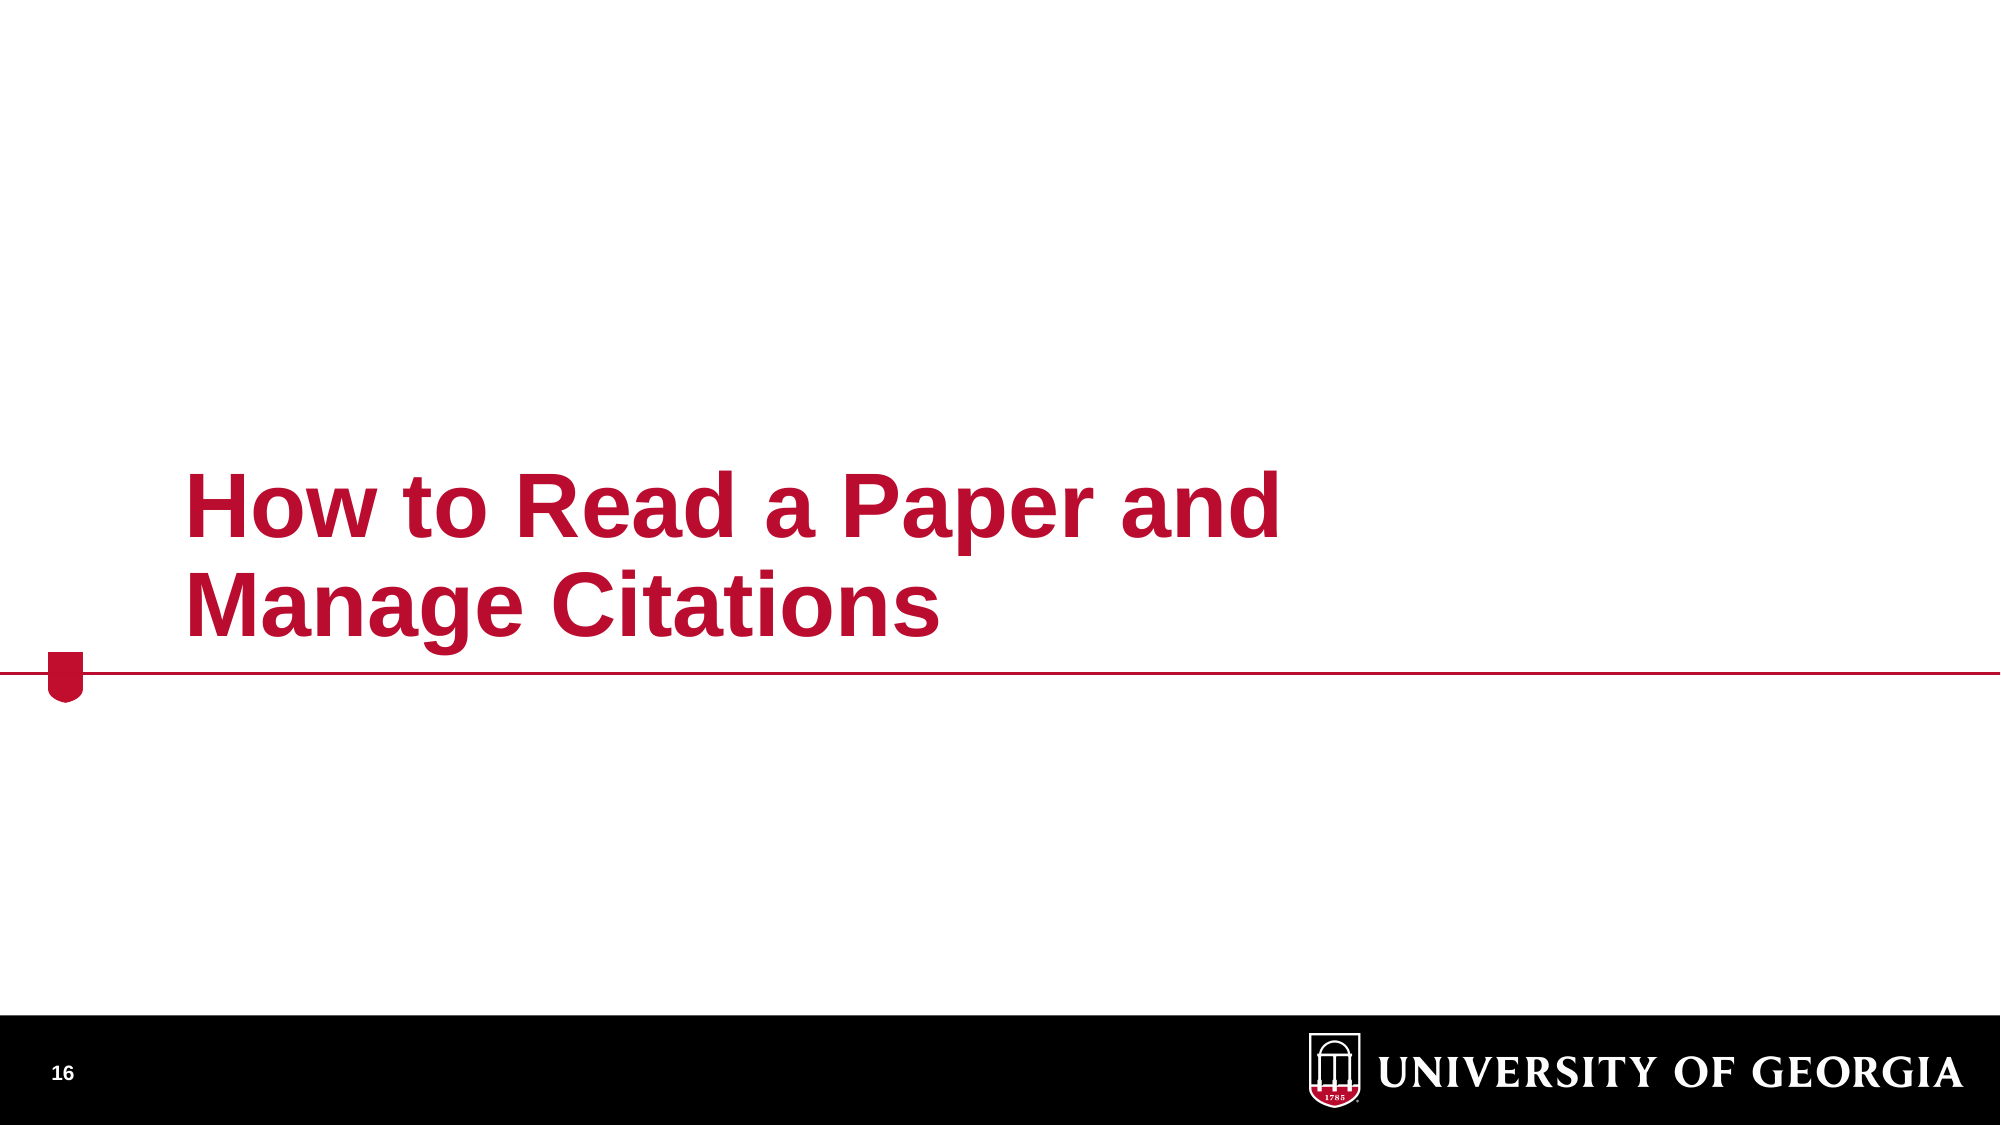

How to Read a Paper and Manage Citations